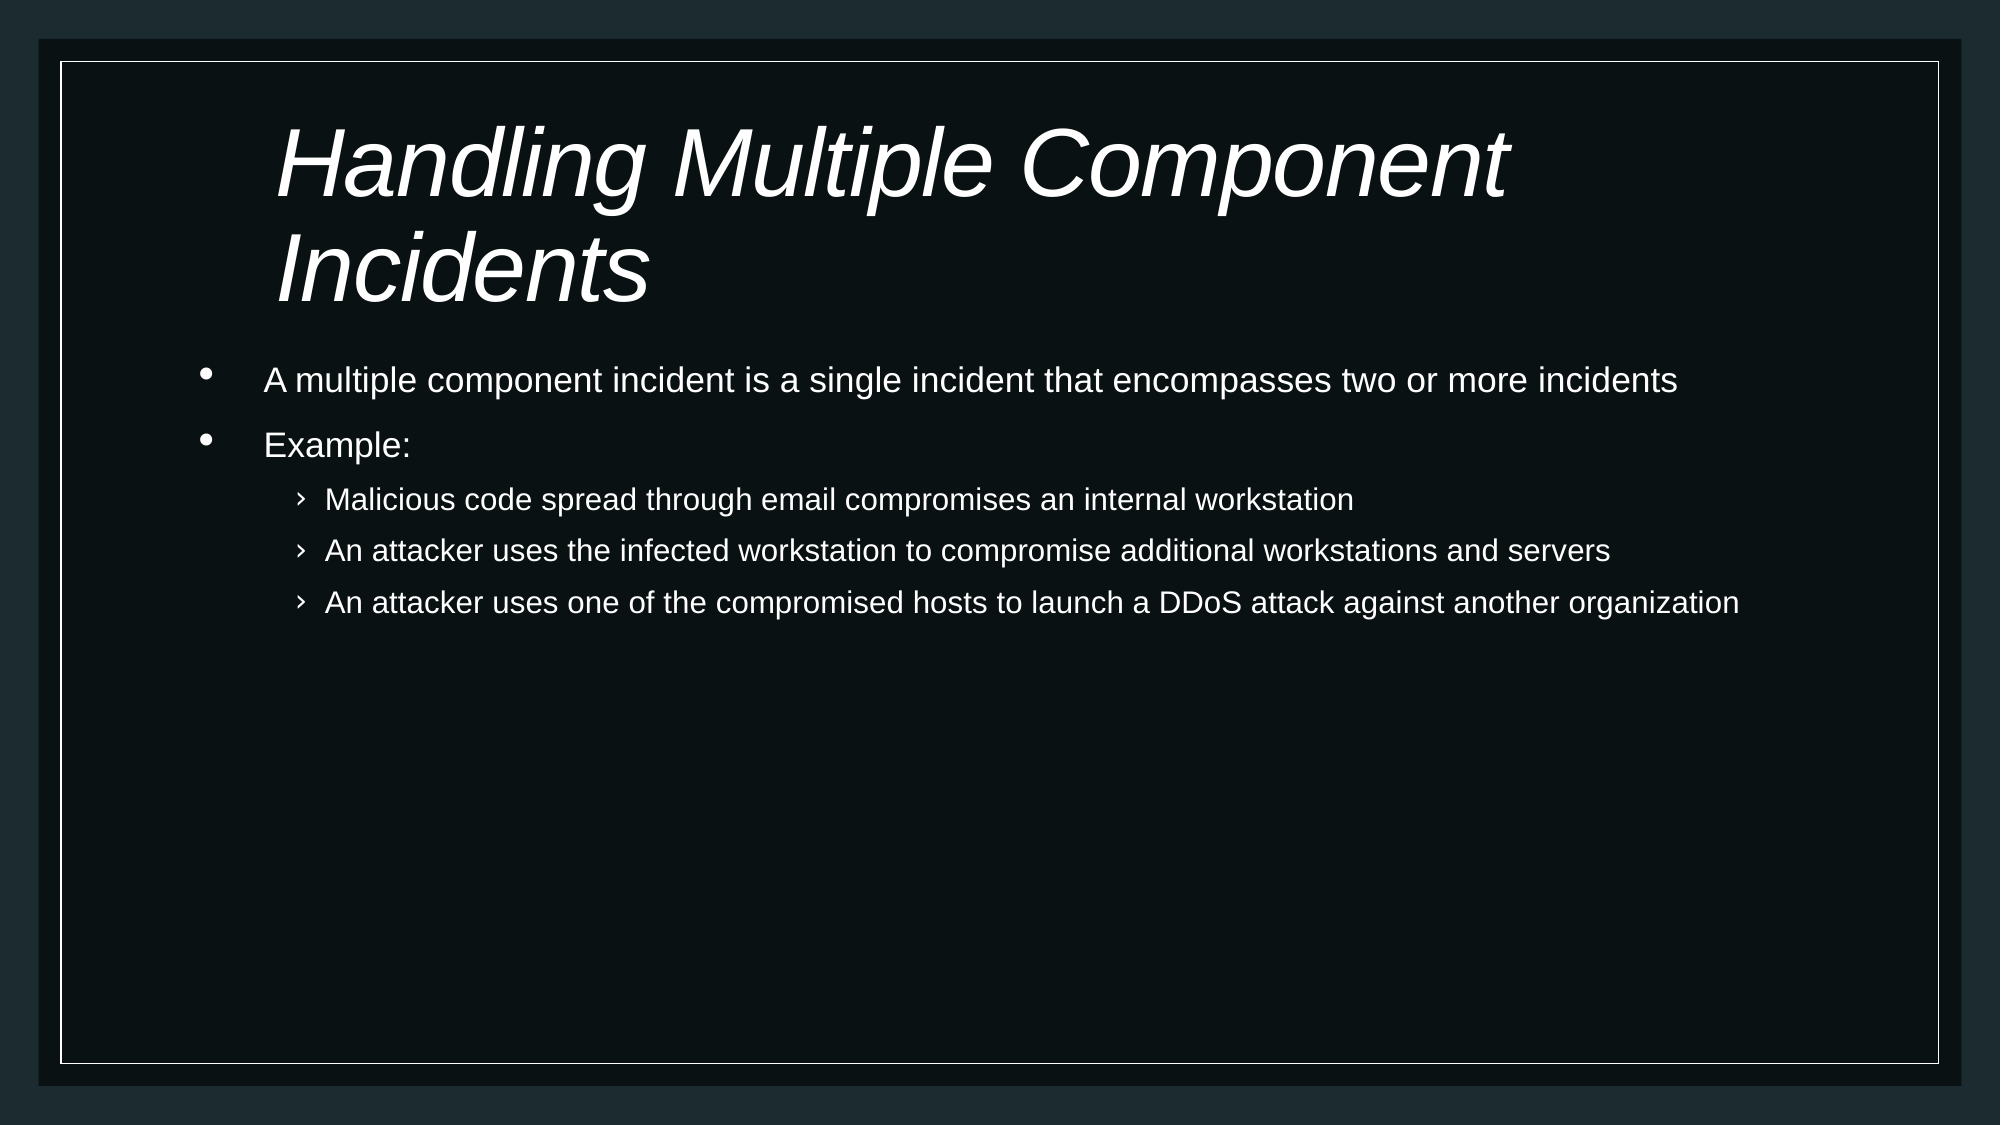

# Handling Multiple Component Incidents
A multiple component incident is a single incident that encompasses two or more incidents
Example:
Malicious code spread through email compromises an internal workstation
An attacker uses the infected workstation to compromise additional workstations and servers
An attacker uses one of the compromised hosts to launch a DDoS attack against another organization